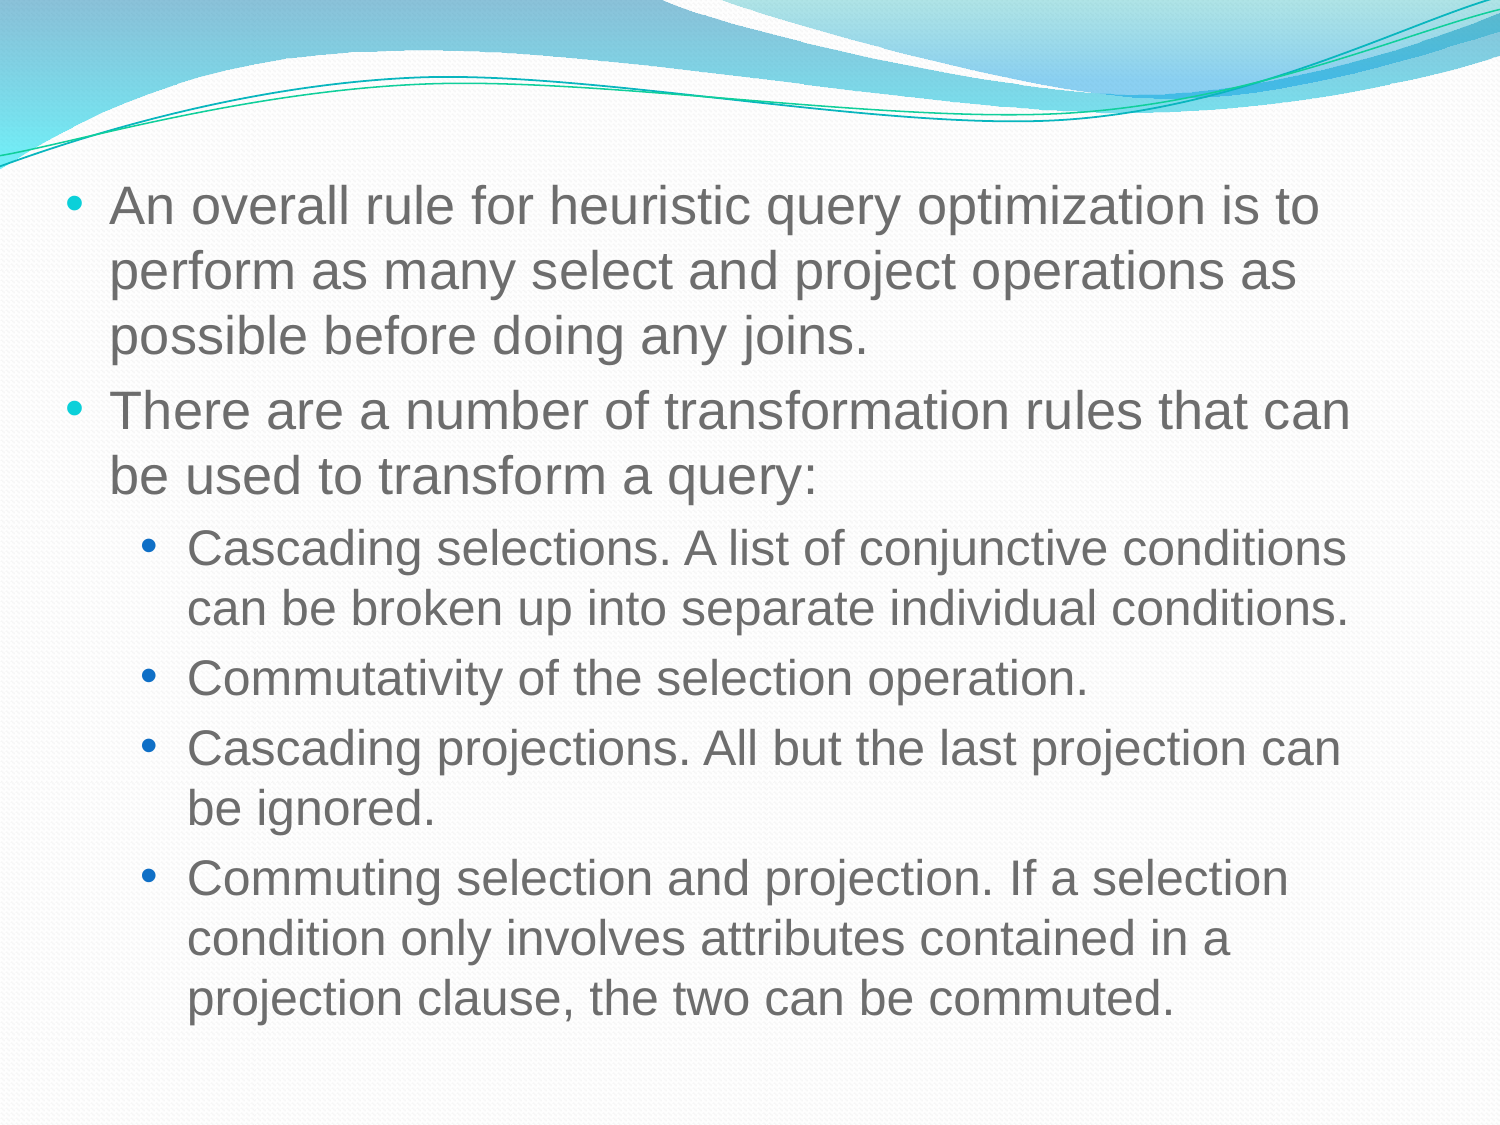

An overall rule for heuristic query optimization is to perform as many select and project operations as possible before doing any joins.
There are a number of transformation rules that can be used to transform a query:
Cascading selections. A list of conjunctive conditions can be broken up into separate individual conditions.
Commutativity of the selection operation.
Cascading projections. All but the last projection can be ignored.
Commuting selection and projection. If a selection condition only involves attributes contained in a projection clause, the two can be commuted.